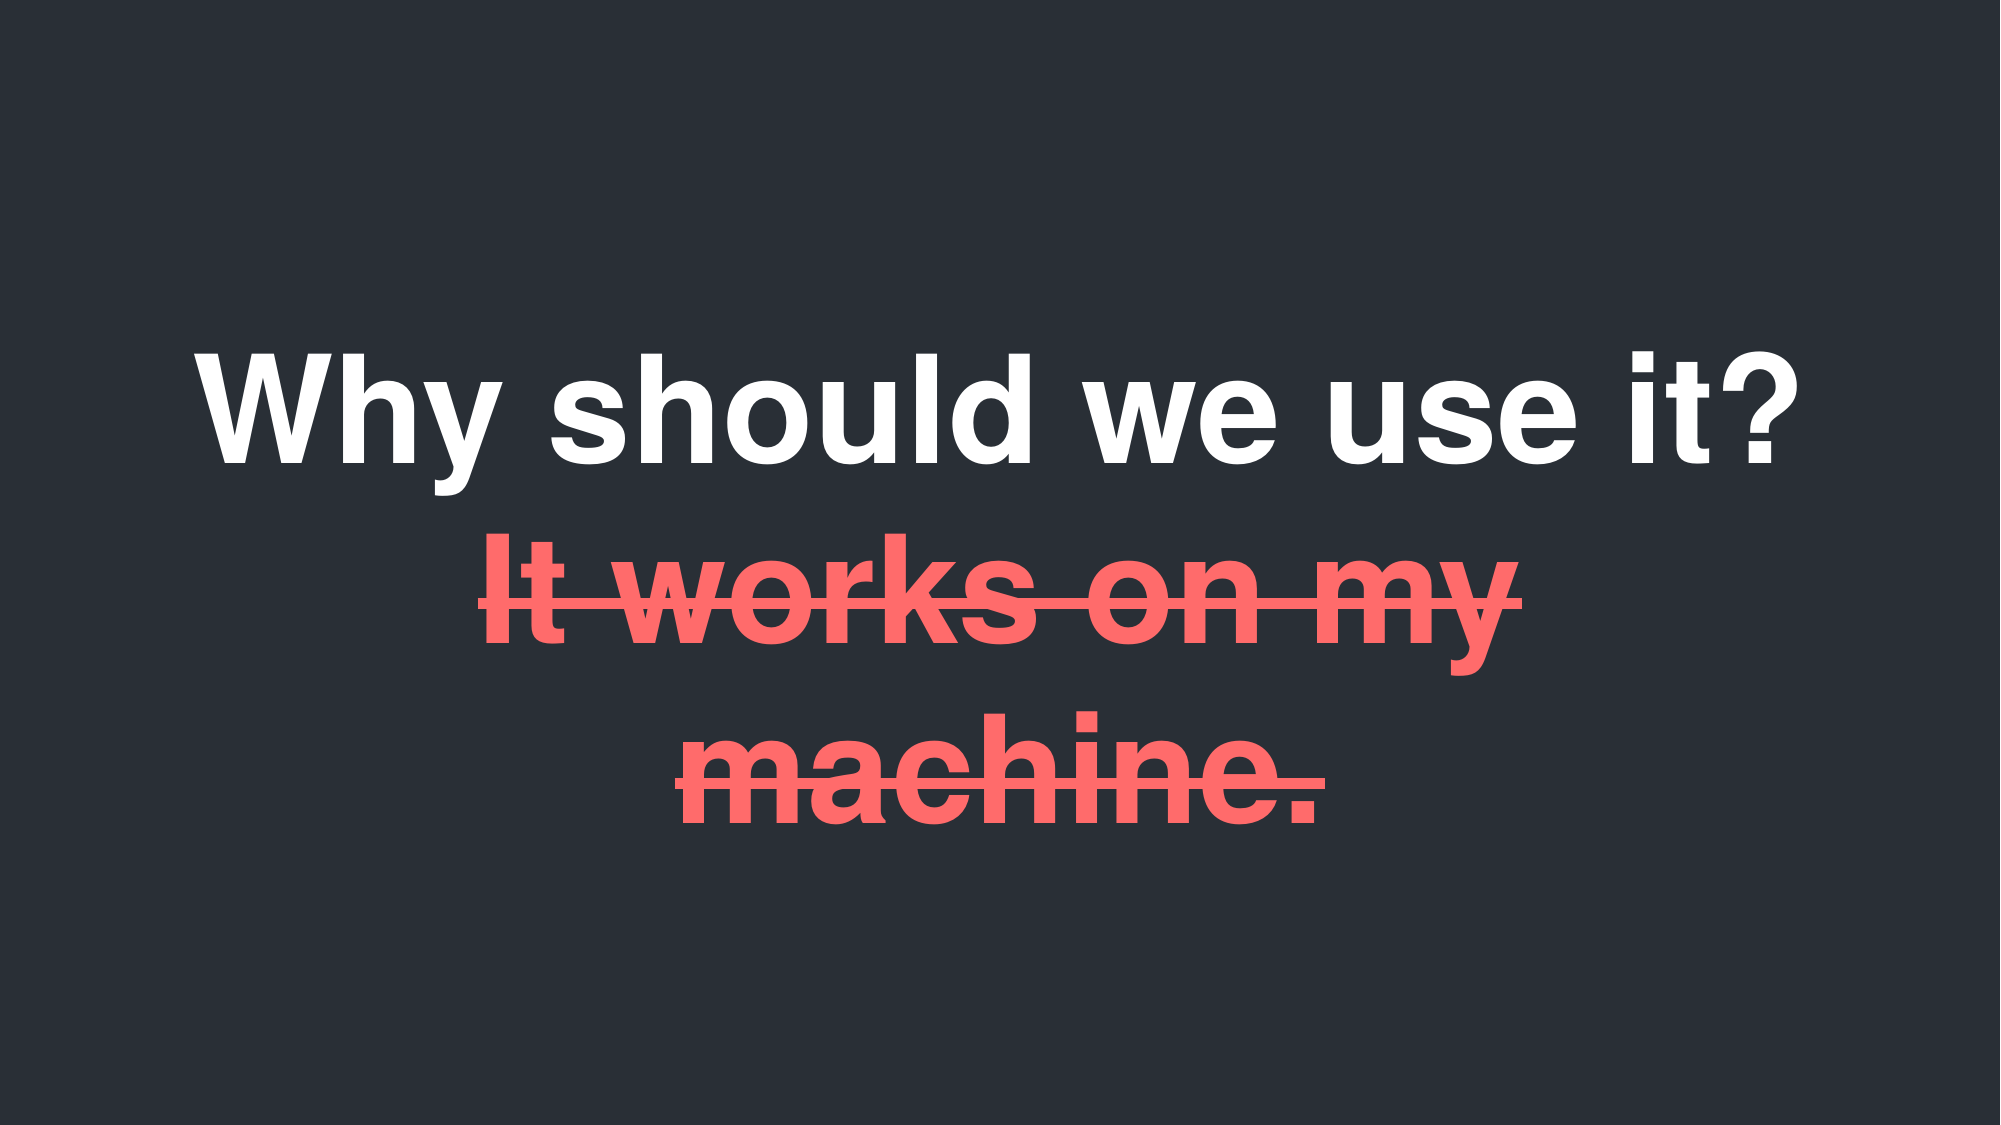

Why should we use it?
It works on my machine.